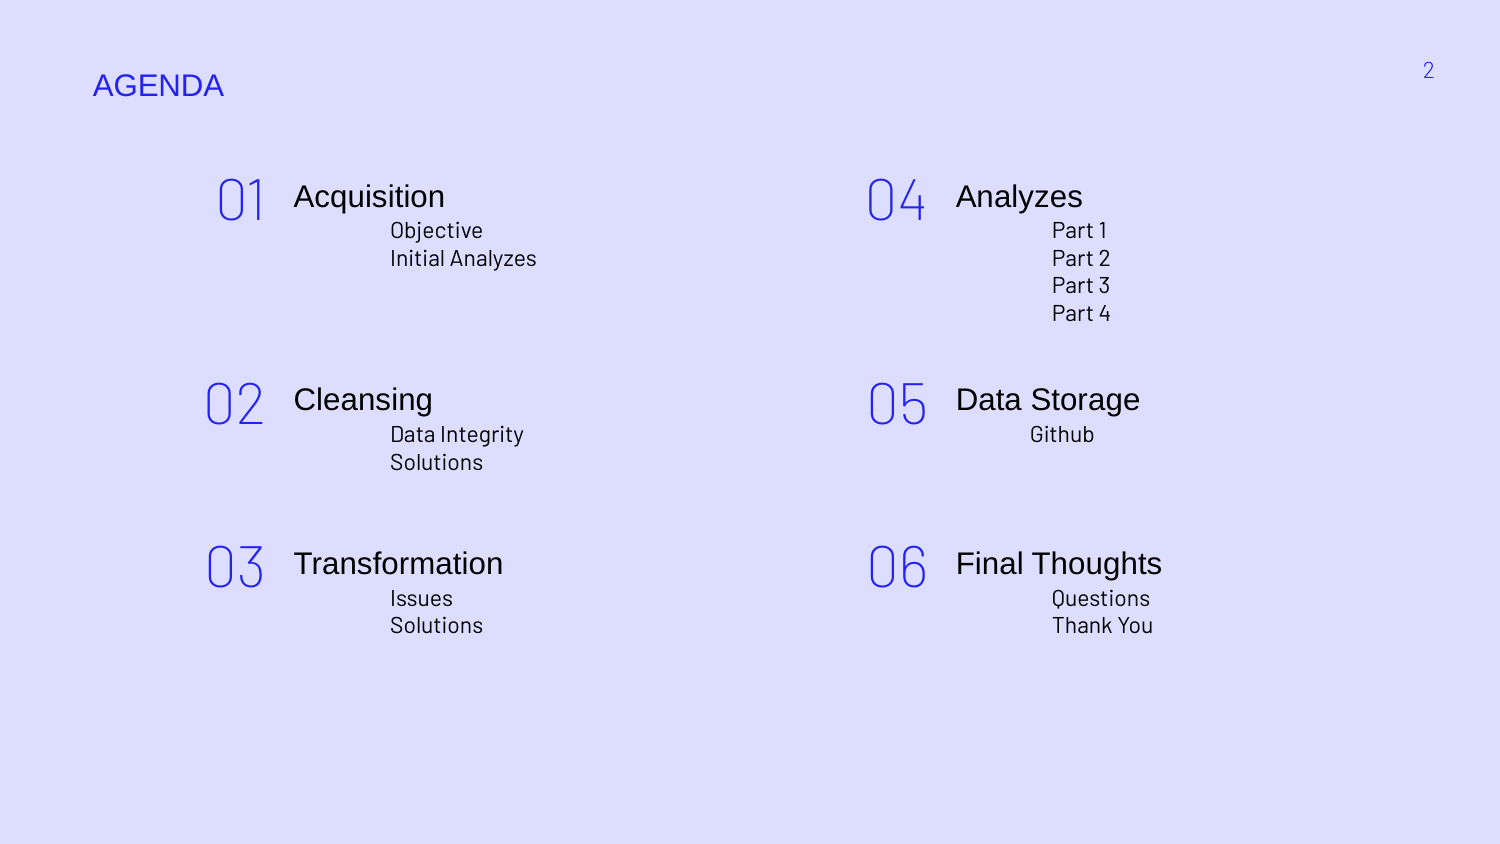

2
AGENDA
Acquisition
Analyzes
01
04
Objective
Initial Analyzes
Part 1
Part 2
Part 3
Part 4
Cleansing
Data Storage
02
05
Github

Data Integrity
Solutions
Final Thoughts
Transformation
06
03
Questions
Thank You
Issues
Solutions